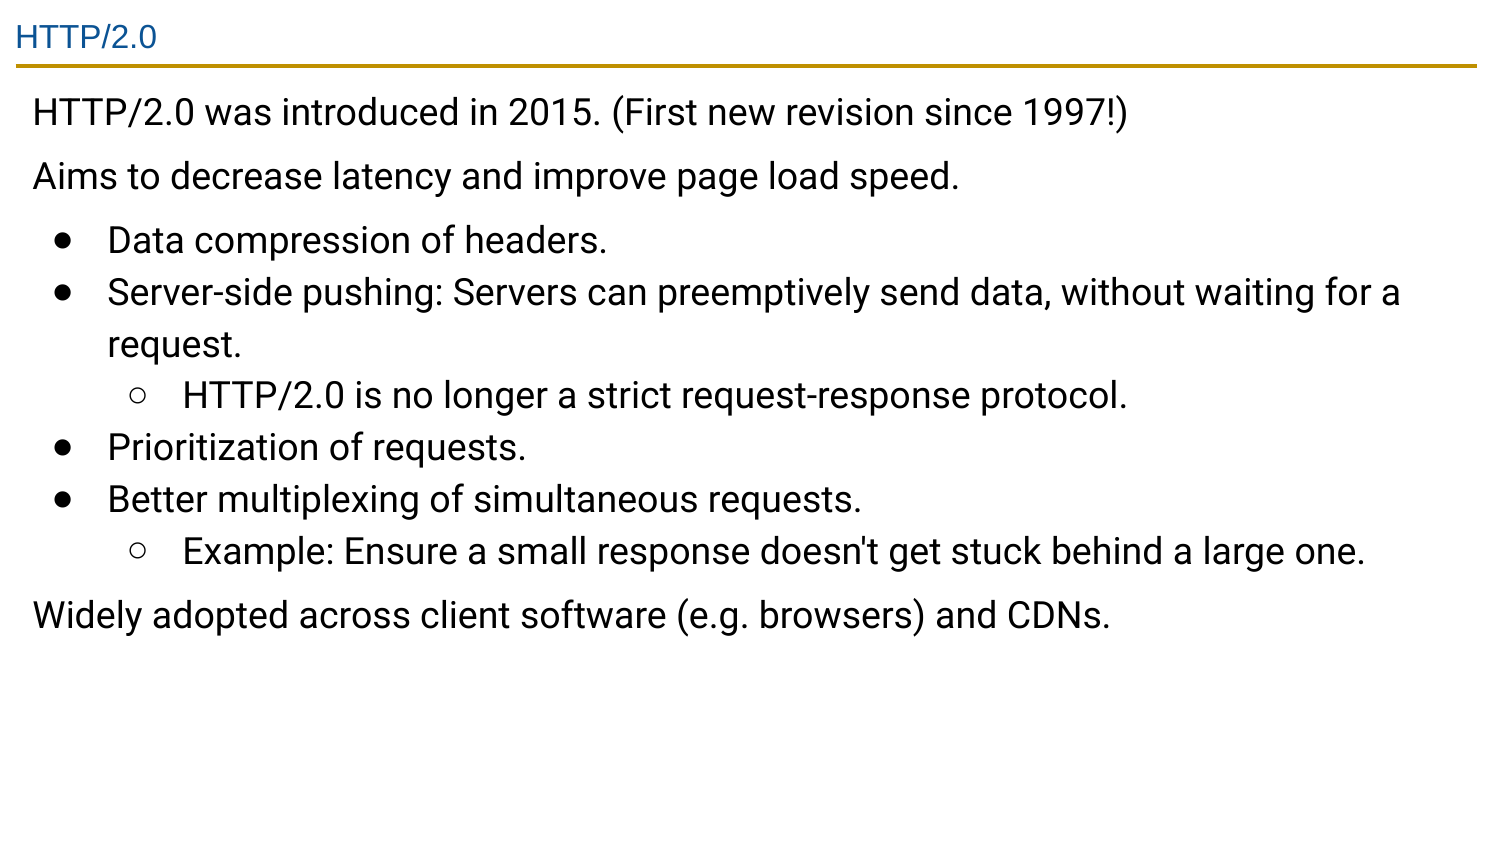

# HTTP/2.0
HTTP/2.0 was introduced in 2015. (First new revision since 1997!)
Aims to decrease latency and improve page load speed.
Data compression of headers.
Server-side pushing: Servers can preemptively send data, without waiting for a request.
HTTP/2.0 is no longer a strict request-response protocol.
Prioritization of requests.
Better multiplexing of simultaneous requests.
Example: Ensure a small response doesn't get stuck behind a large one.
Widely adopted across client software (e.g. browsers) and CDNs.